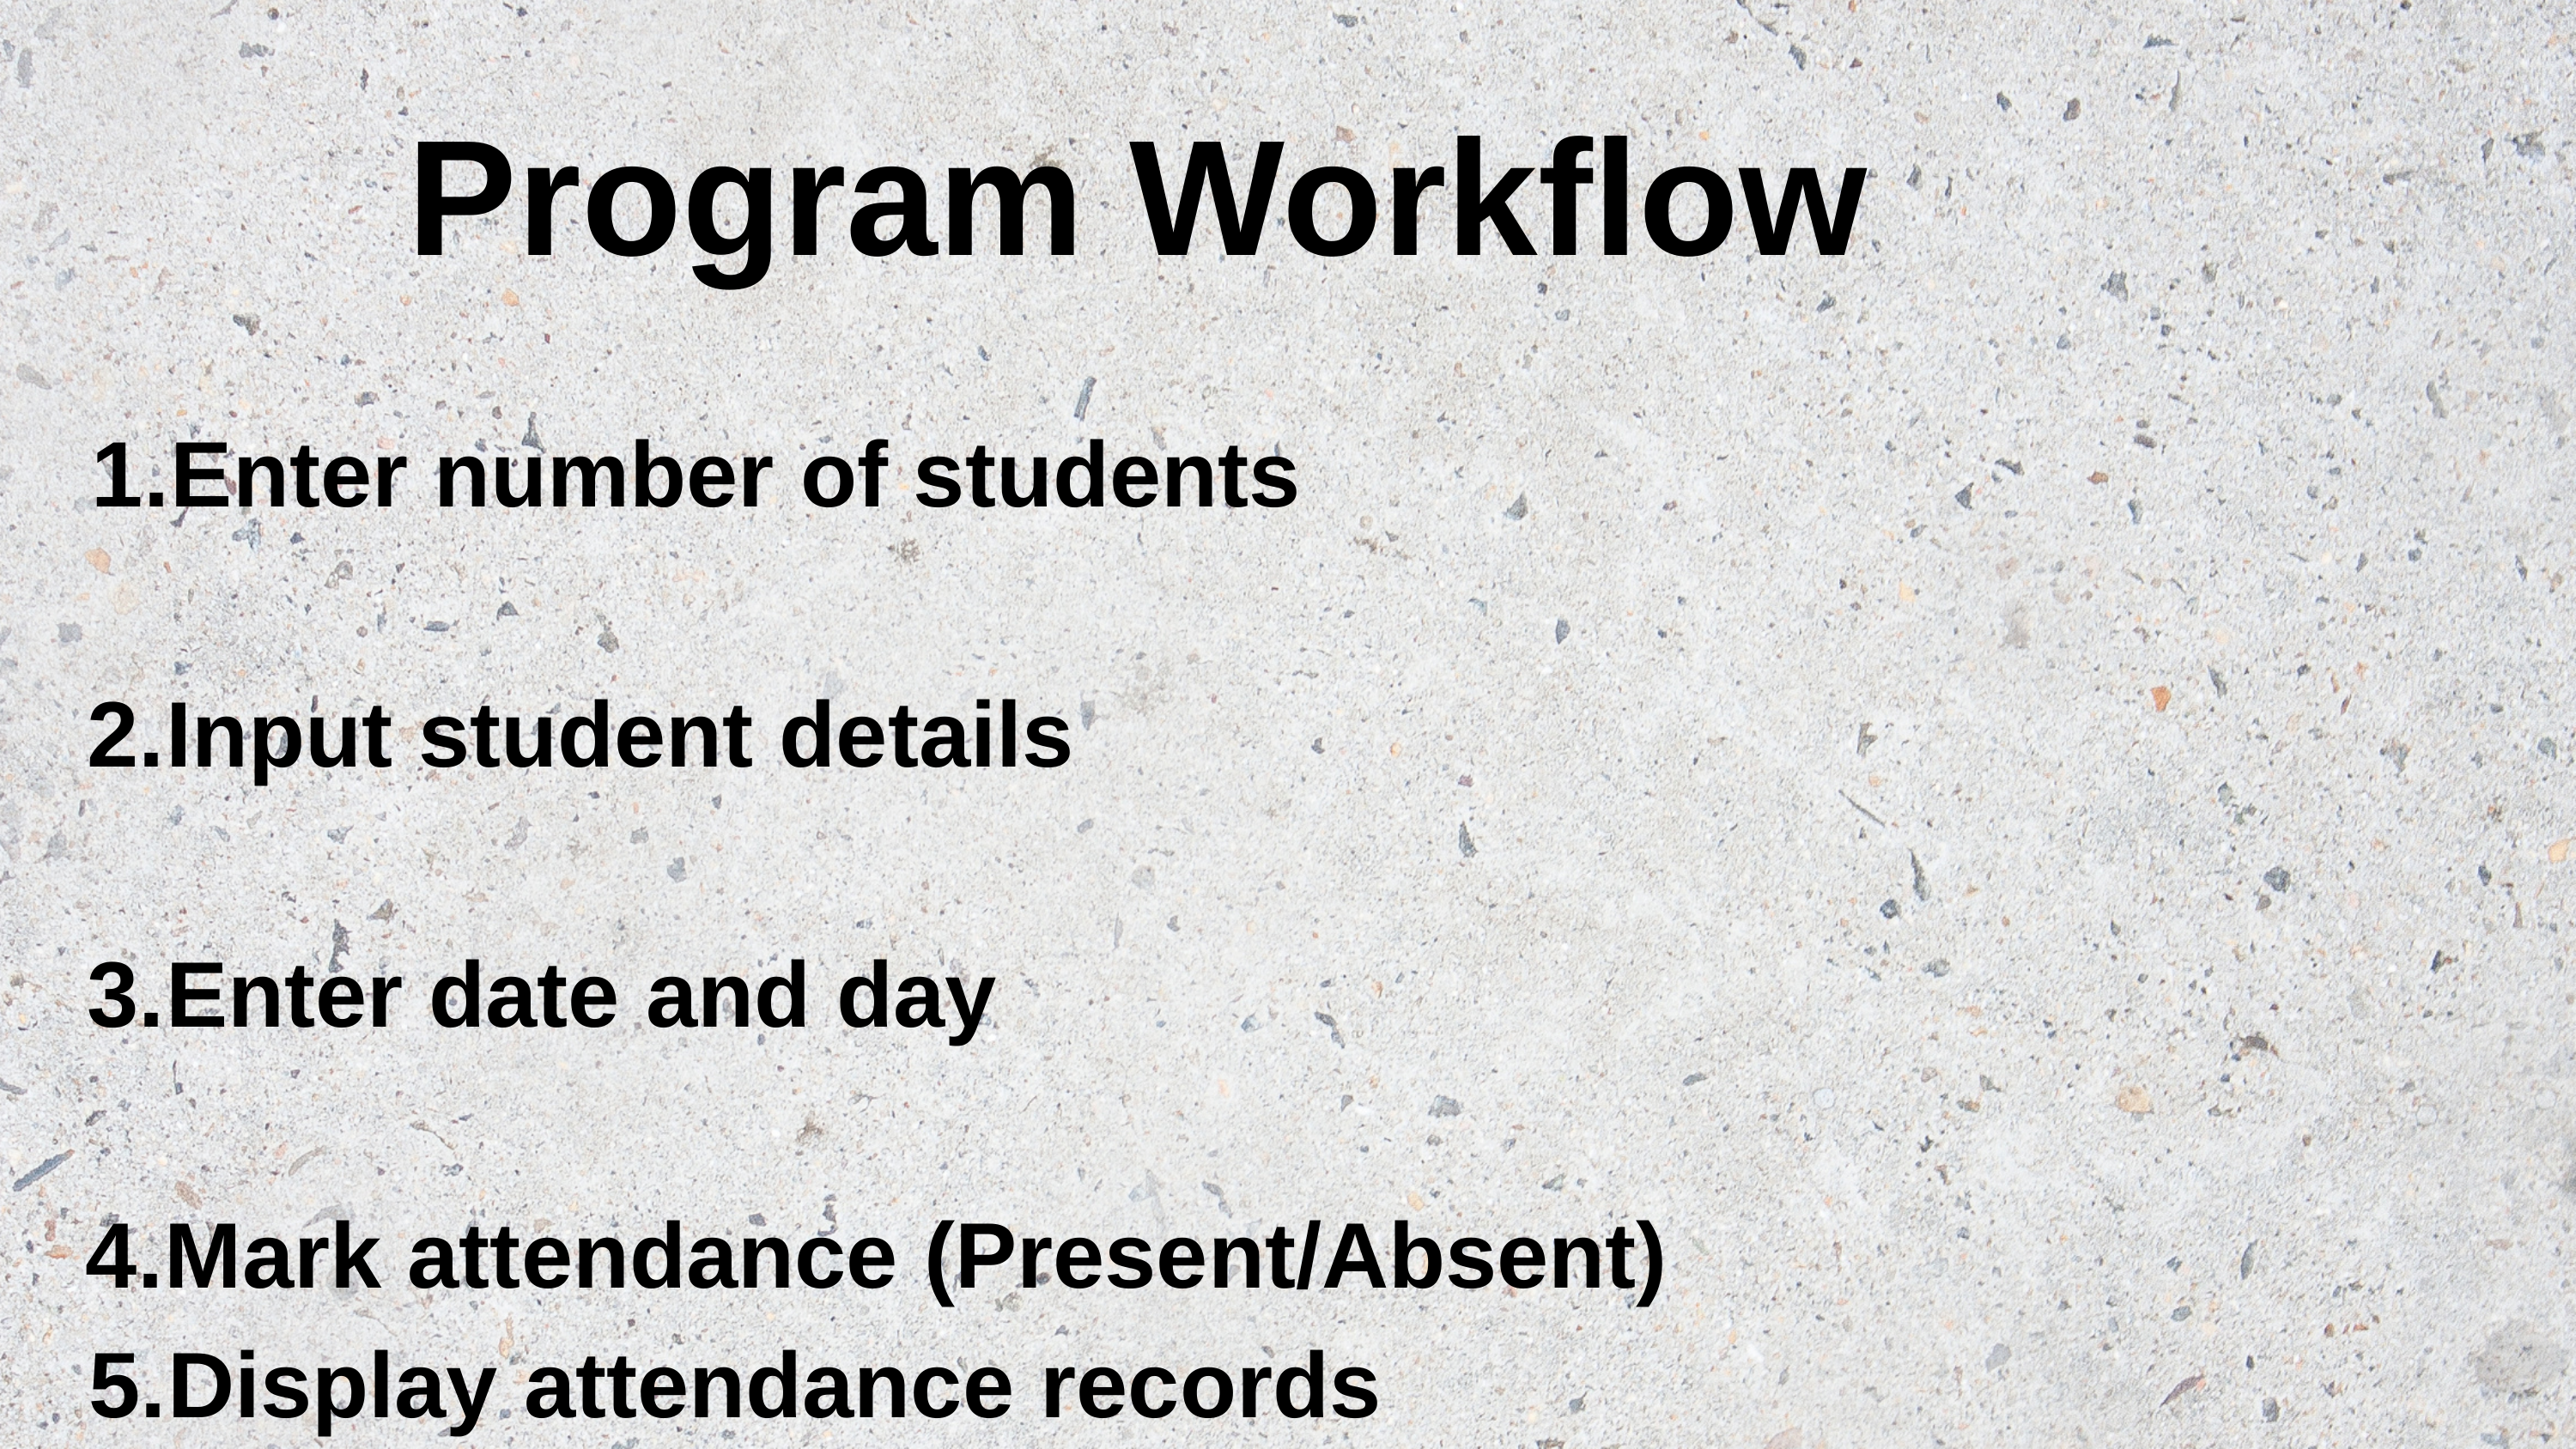

Program Workflow

Enter number of students
Input student details
Enter date and day
Mark attendance (Present/Absent)
Display attendance records